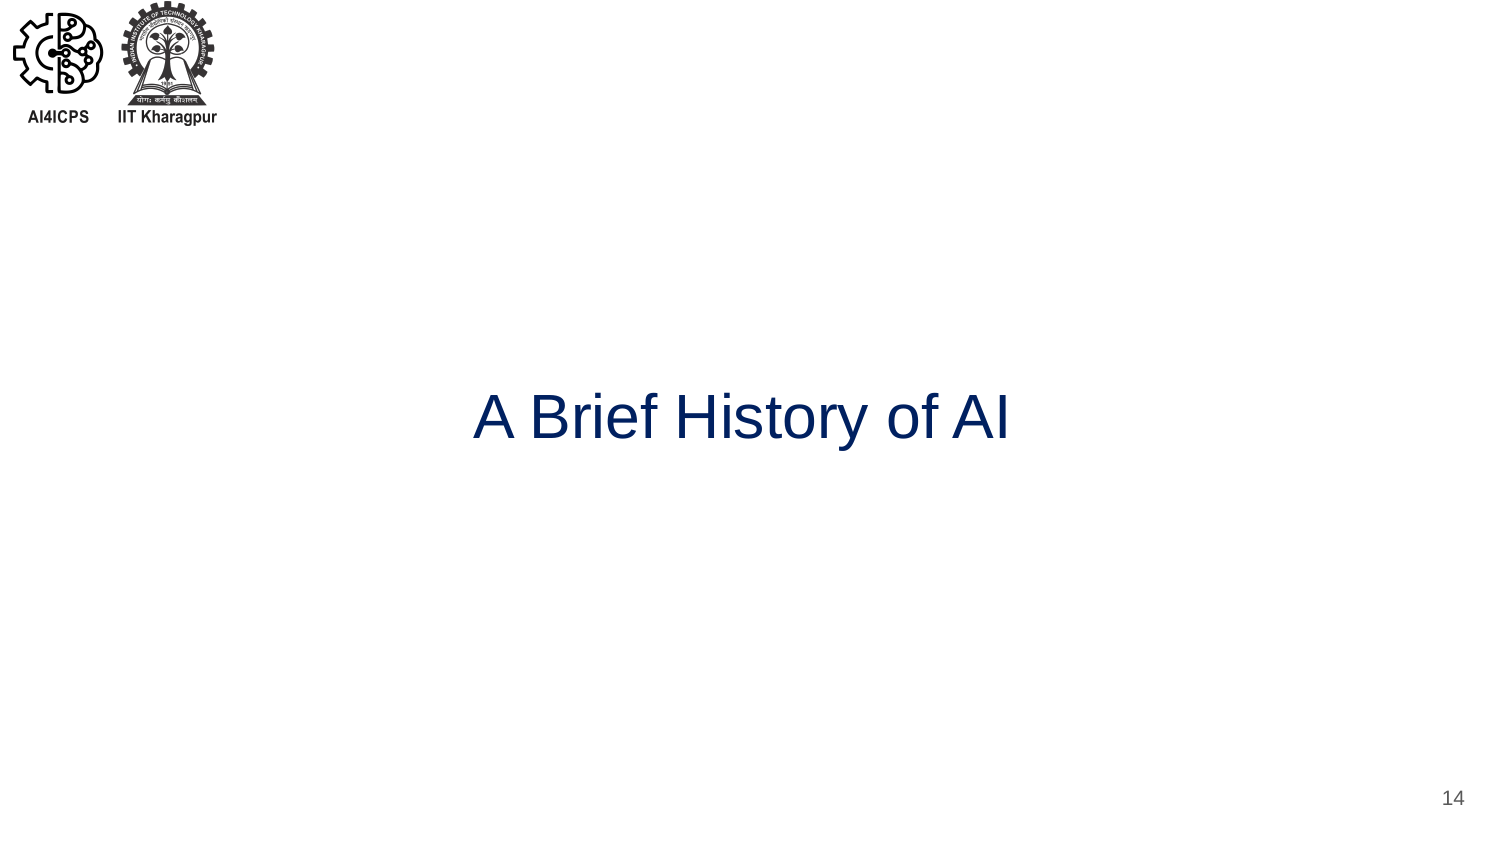

# A Brief History of AI
14